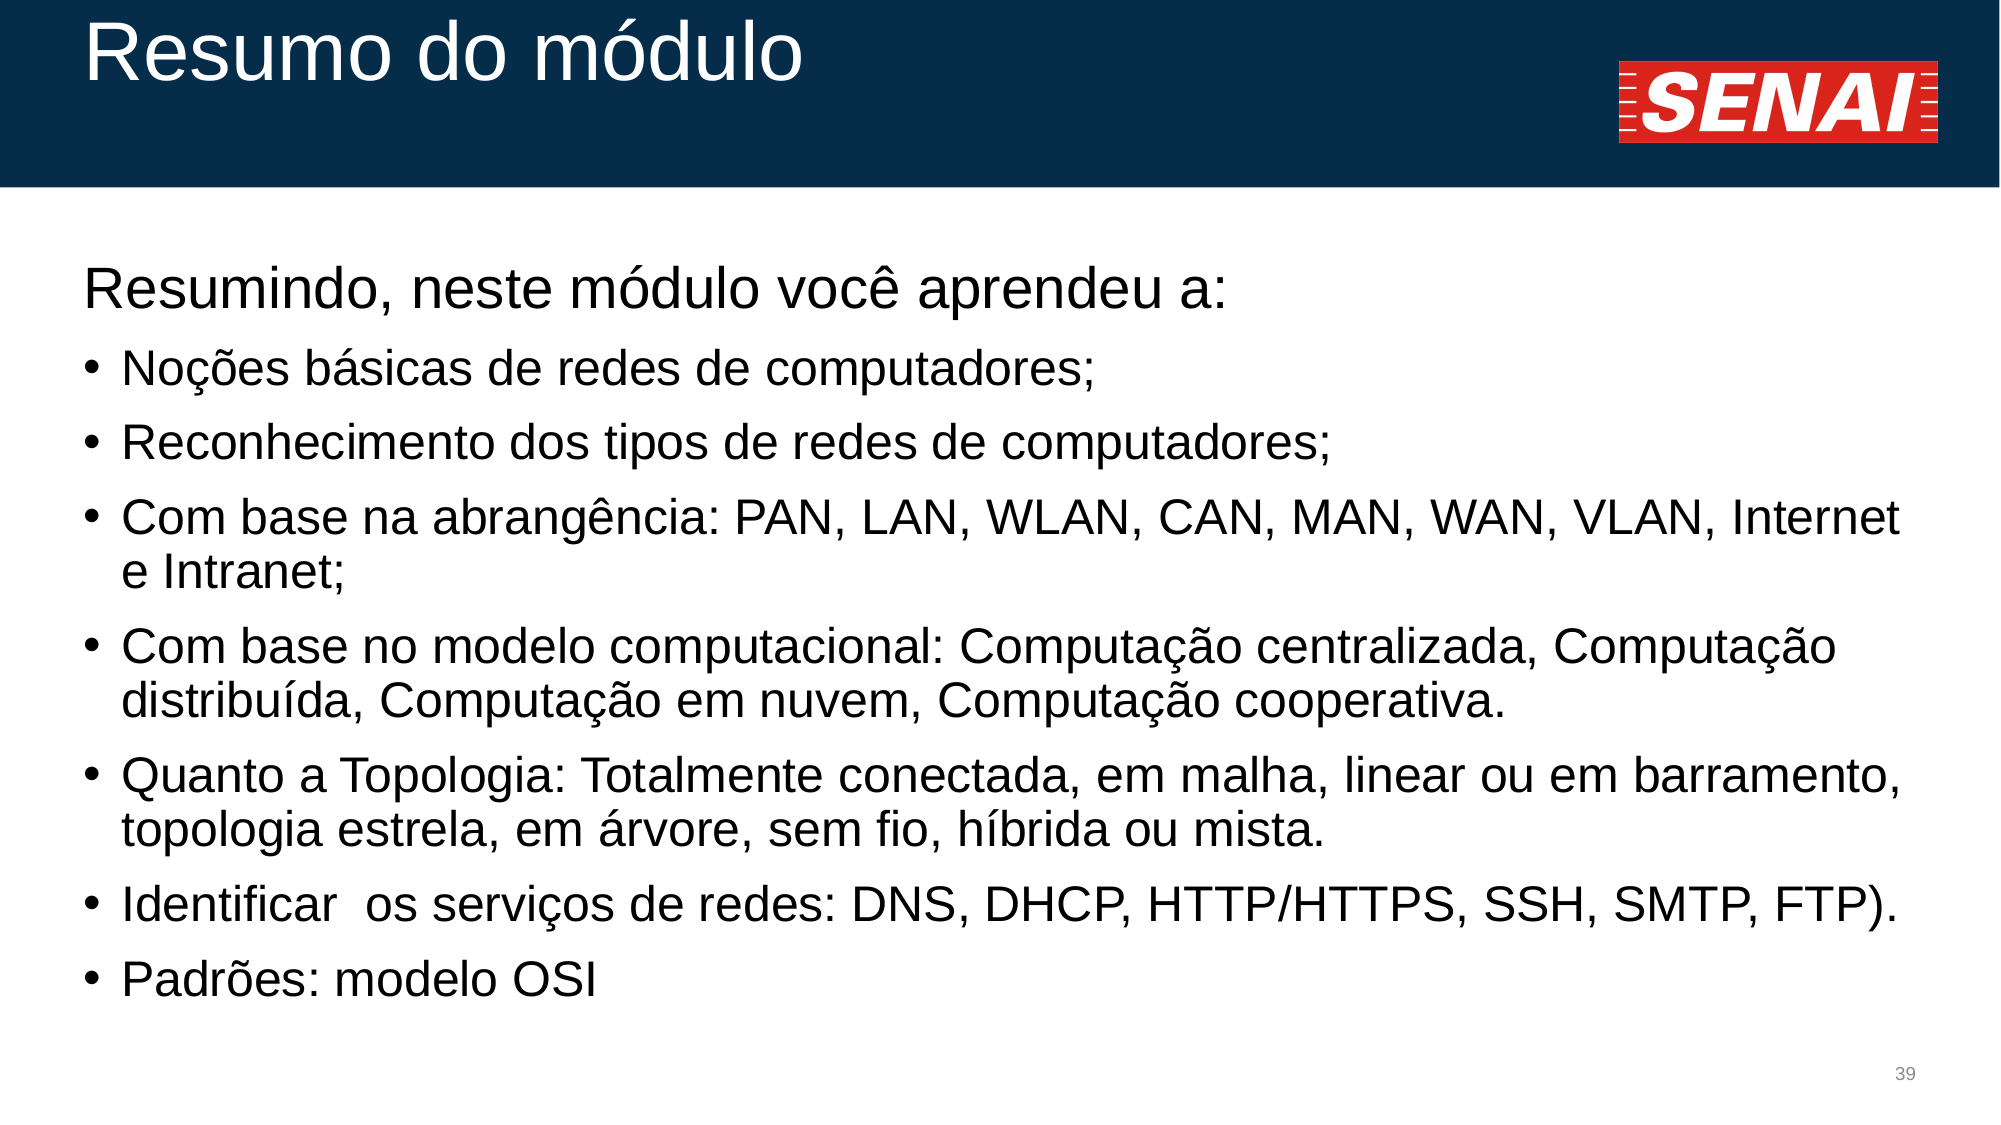

# Resumo do módulo
Resumindo, neste módulo você aprendeu a:
Noções básicas de redes de computadores;
Reconhecimento dos tipos de redes de computadores;
Com base na abrangência: PAN, LAN, WLAN, CAN, MAN, WAN, VLAN, Internet e Intranet;
Com base no modelo computacional: Computação centralizada, Computação distribuída, Computação em nuvem, Computação cooperativa.
Quanto a Topologia: Totalmente conectada, em malha, linear ou em barramento, topologia estrela, em árvore, sem fio, híbrida ou mista.
Identificar  os serviços de redes: DNS, DHCP, HTTP/HTTPS, SSH, SMTP, FTP).
Padrões: modelo OSI

39